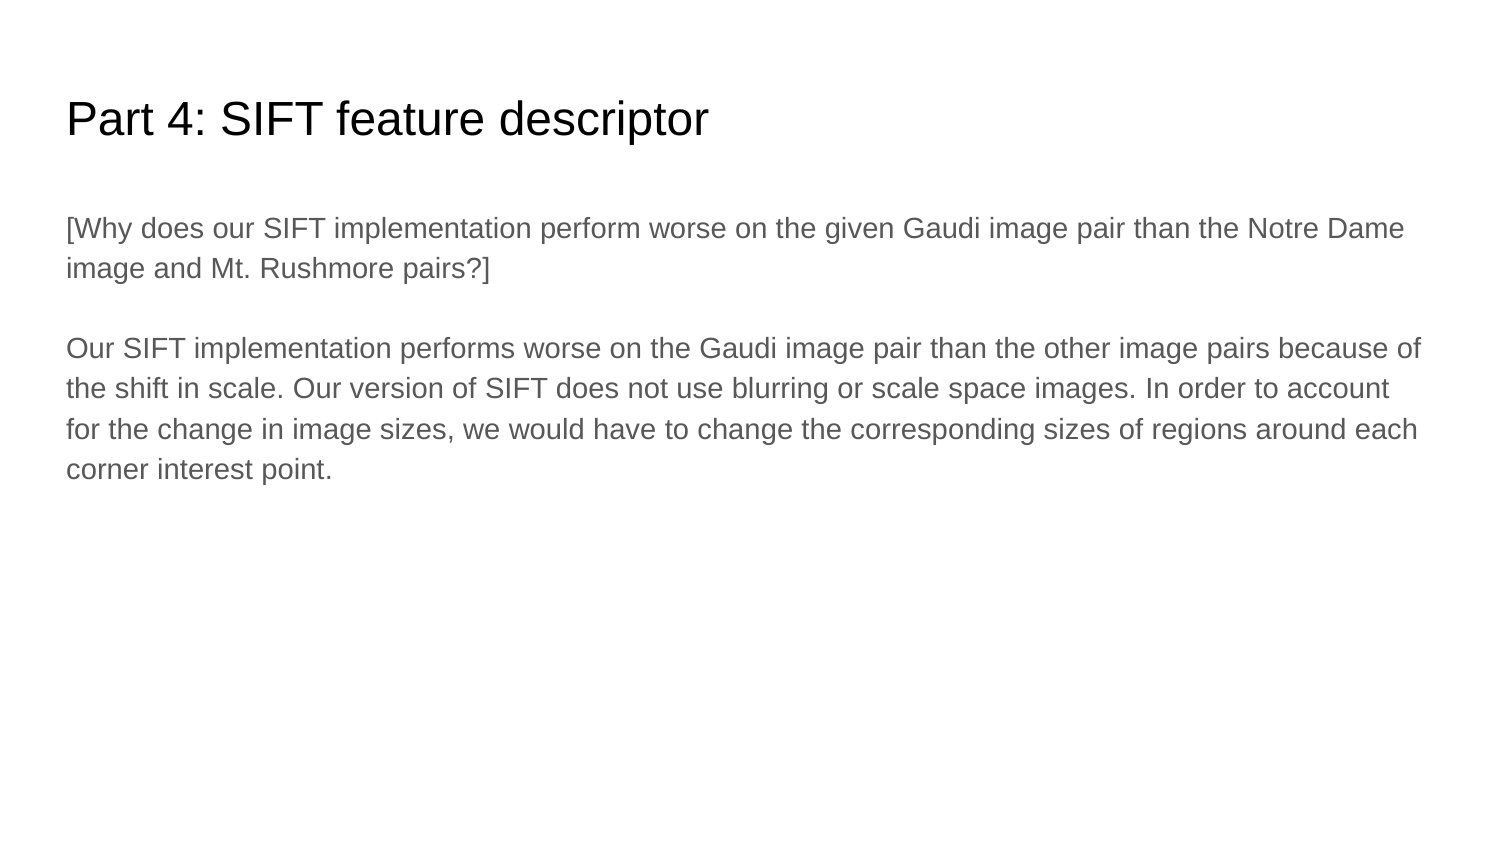

# Part 4: SIFT feature descriptor
[Why does our SIFT implementation perform worse on the given Gaudi image pair than the Notre Dame image and Mt. Rushmore pairs?]

Our SIFT implementation performs worse on the Gaudi image pair than the other image pairs because of the shift in scale. Our version of SIFT does not use blurring or scale space images. In order to account for the change in image sizes, we would have to change the corresponding sizes of regions around each corner interest point.